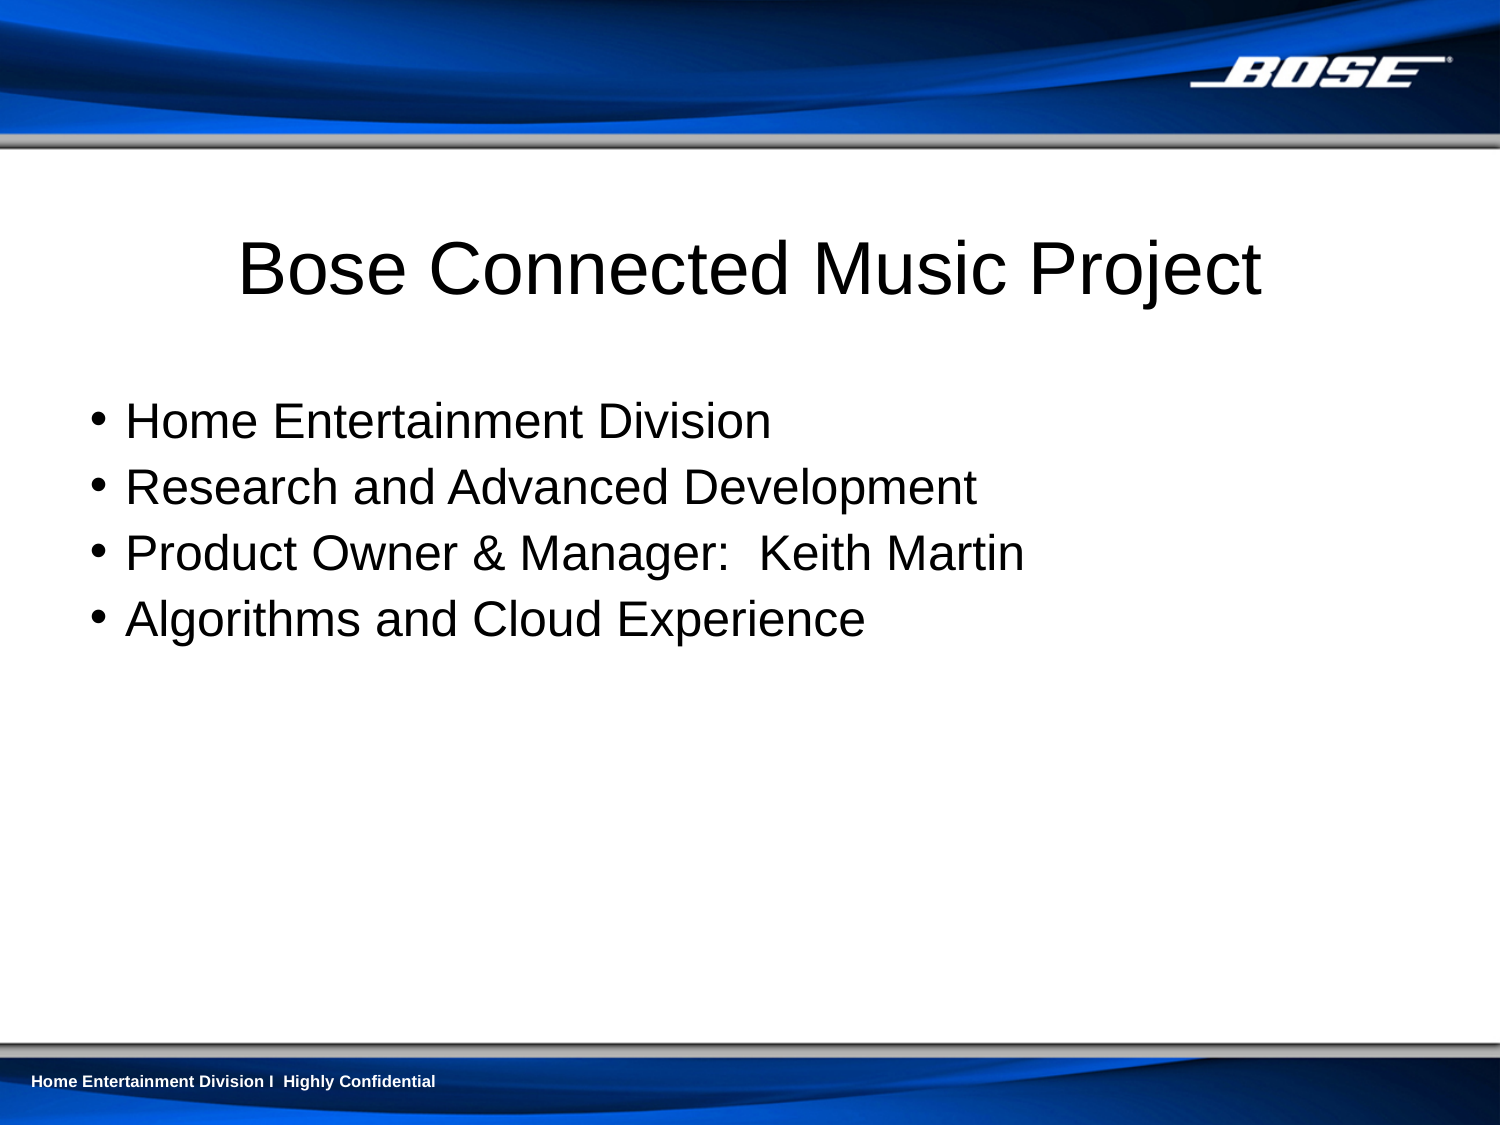

Bose Connected Music Project
Home Entertainment Division
Research and Advanced Development
Product Owner & Manager:  Keith Martin
Algorithms and Cloud Experience